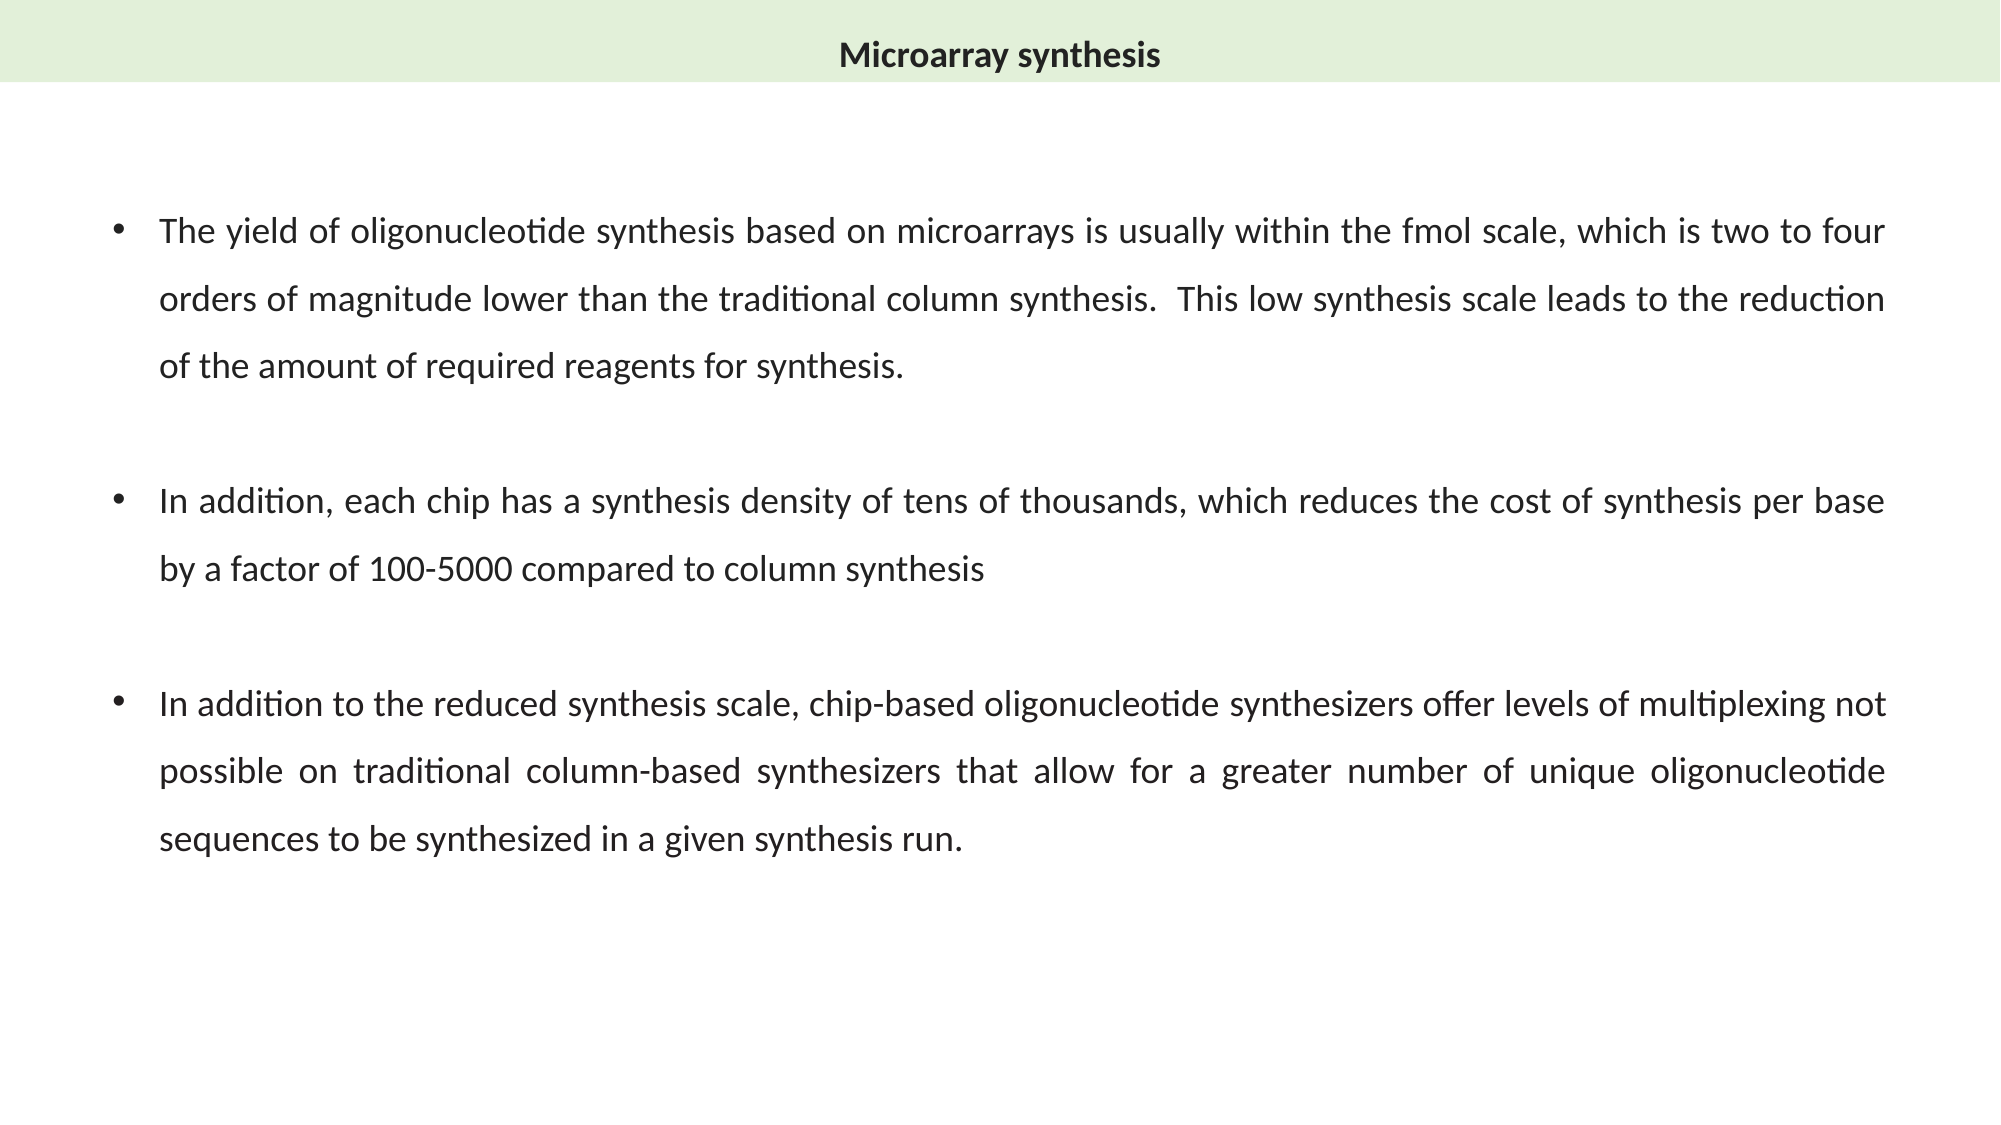

Microarray synthesis
The yield of oligonucleotide synthesis based on microarrays is usually within the fmol scale, which is two to four orders of magnitude lower than the traditional column synthesis.  This low synthesis scale leads to the reduction of the amount of required reagents for synthesis.

In addition, each chip has a synthesis density of tens of thousands, which reduces the cost of synthesis per base by a factor of 100-5000 compared to column synthesis

In addition to the reduced synthesis scale, chip-based oligonucleotide synthesizers offer levels of multiplexing not possible on traditional column-based synthesizers that allow for a greater number of unique oligonucleotide sequences to be synthesized in a given synthesis run.